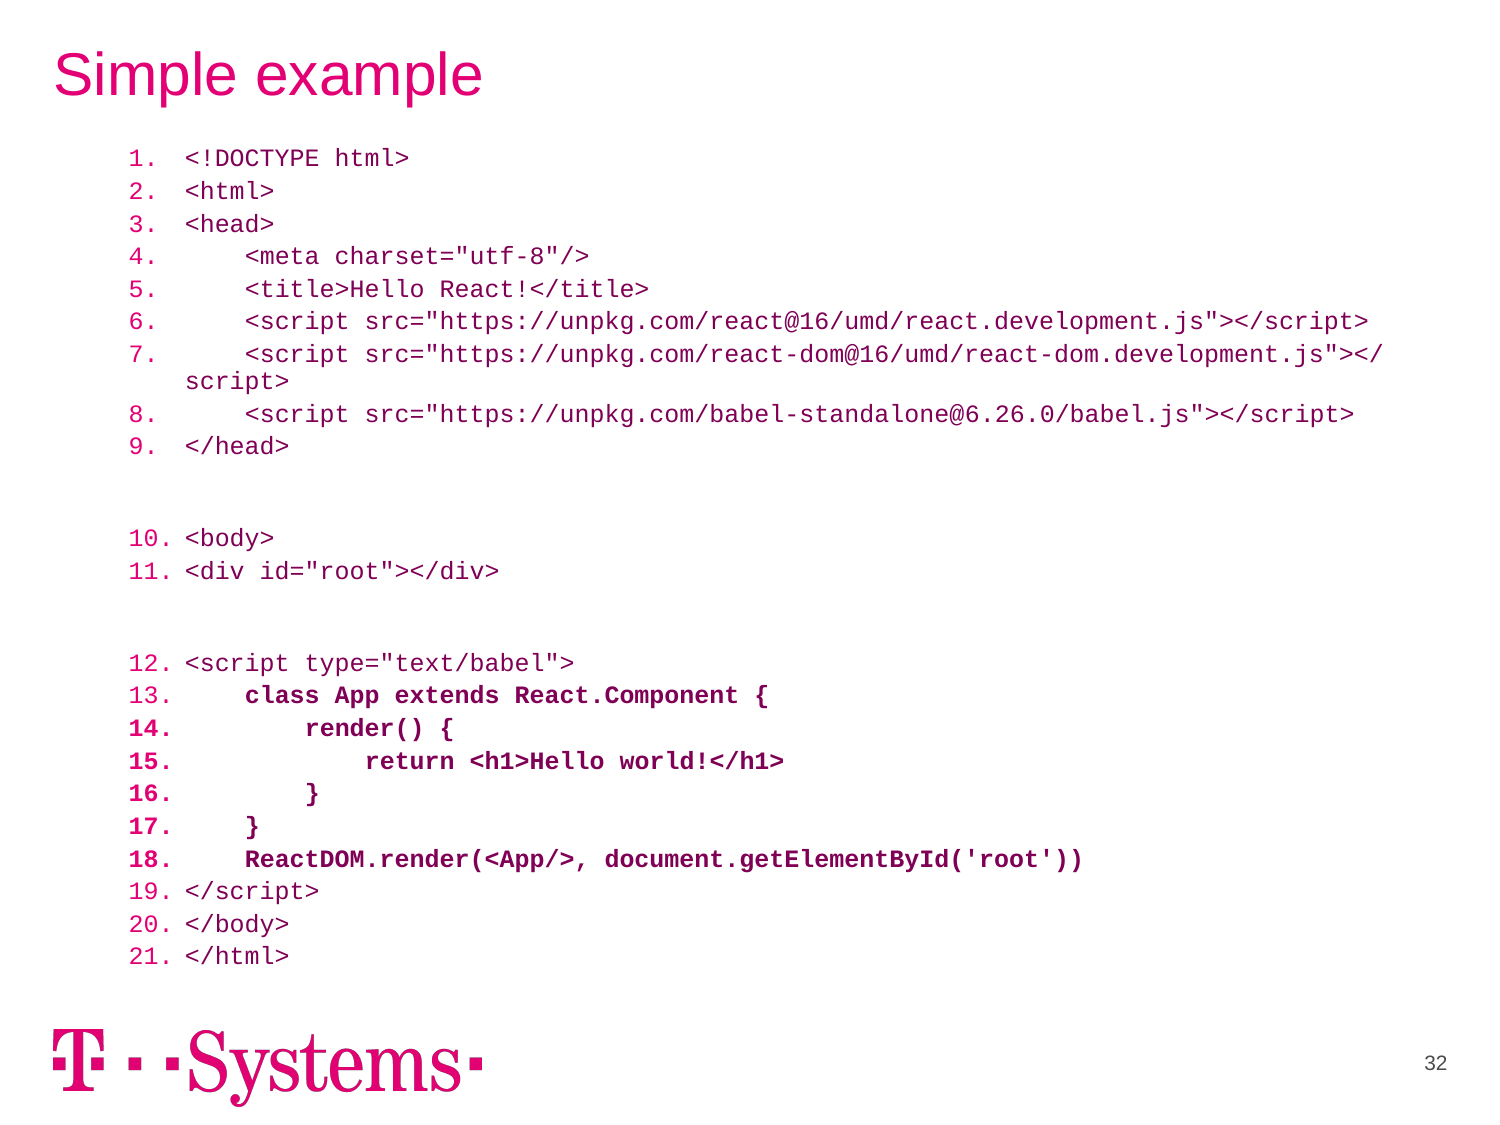

# Simple example
<!DOCTYPE html>
<html>
<head>
    <meta charset="utf-8"/>
    <title>Hello React!</title>
    <script src="https://unpkg.com/react@16/umd/react.development.js"></script>
    <script src="https://unpkg.com/react-dom@16/umd/react-dom.development.js"></script>
    <script src="https://unpkg.com/babel-standalone@6.26.0/babel.js"></script>
</head>

<body>
<div id="root"></div>

<script type="text/babel">
    class App extends React.Component {
        render() {
            return <h1>Hello world!</h1>
        }
    }
    ReactDOM.render(<App/>, document.getElementById('root'))
</script>
</body>
</html>
32